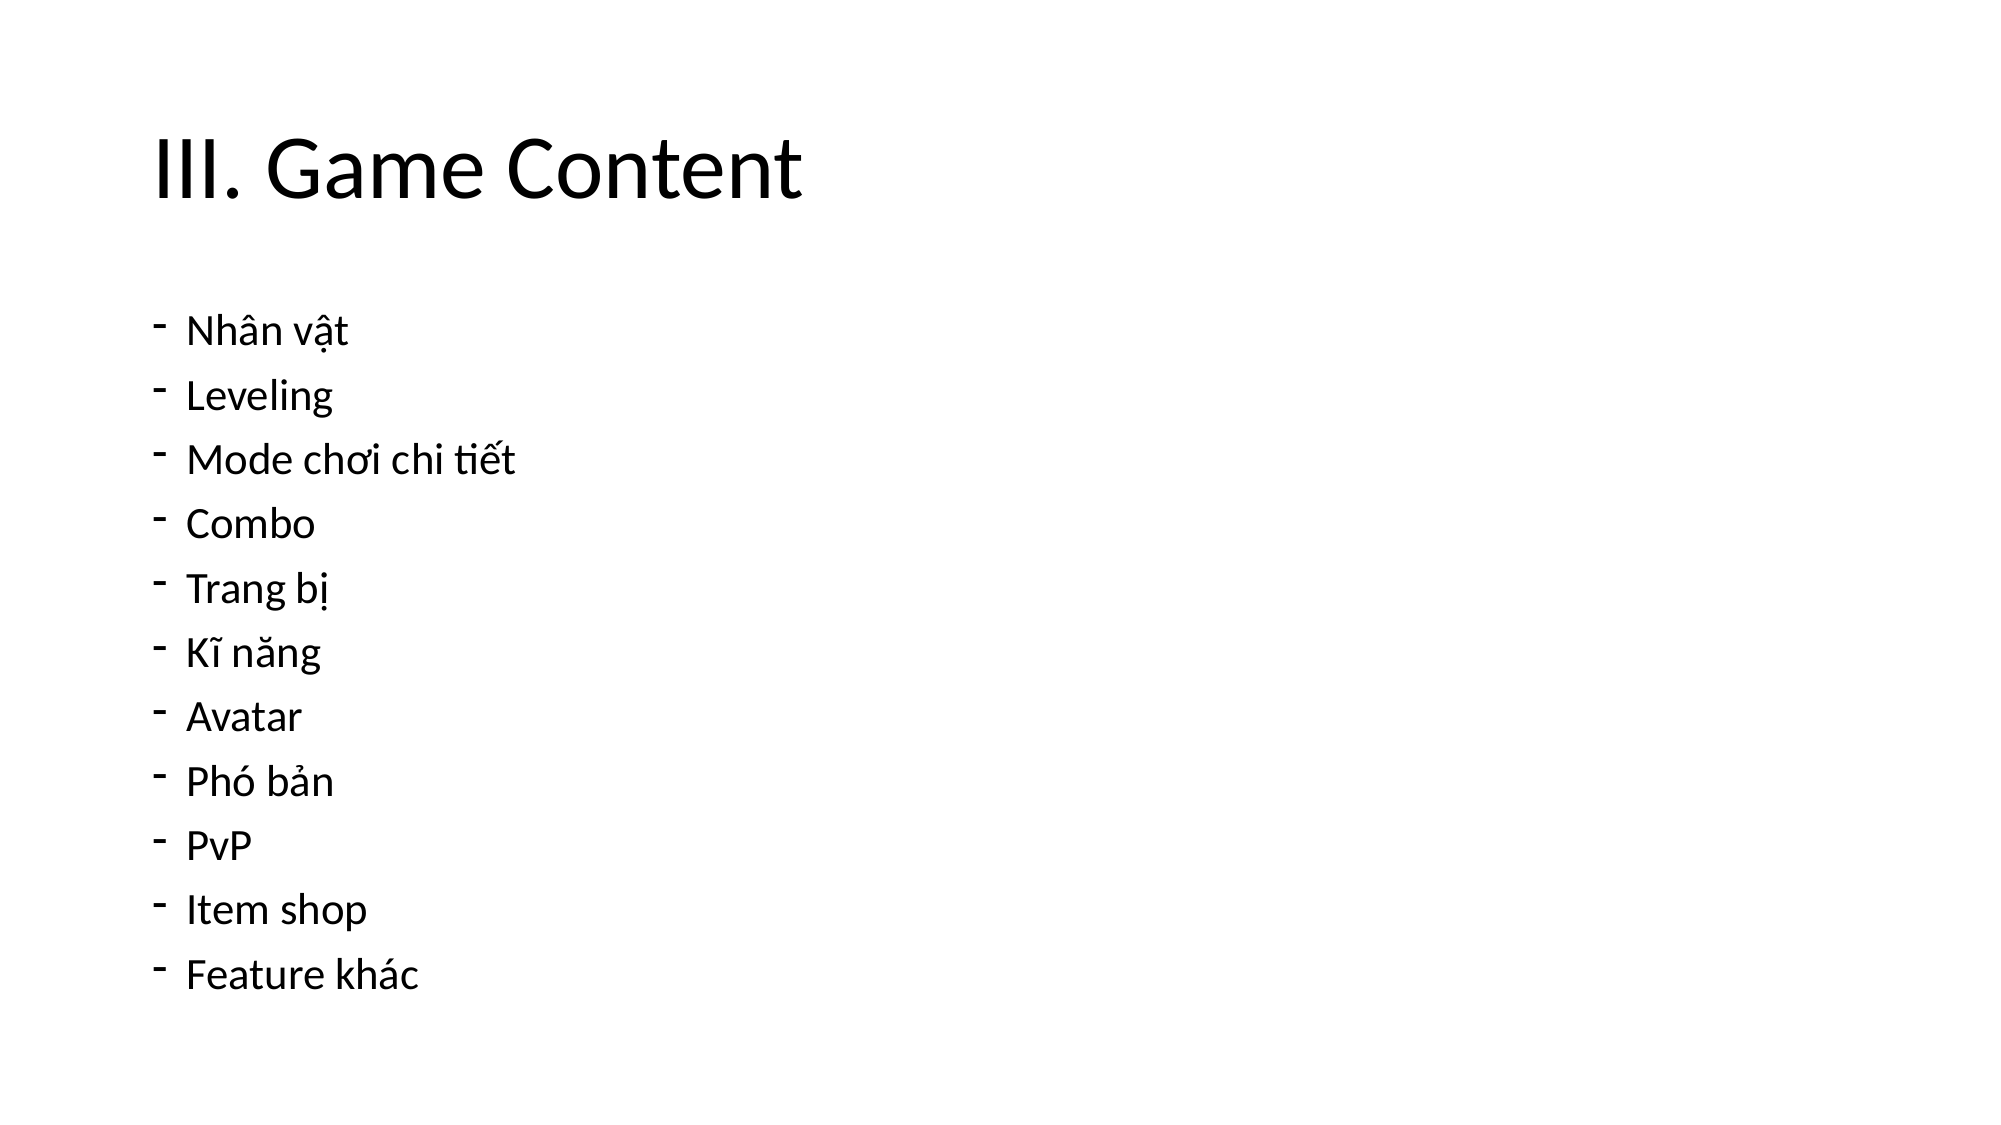

# III. Game Content
Nhân vật
Leveling
Mode chơi chi tiết
Combo
Trang bị
Kĩ năng
Avatar
Phó bản
PvP
Item shop
Feature khác